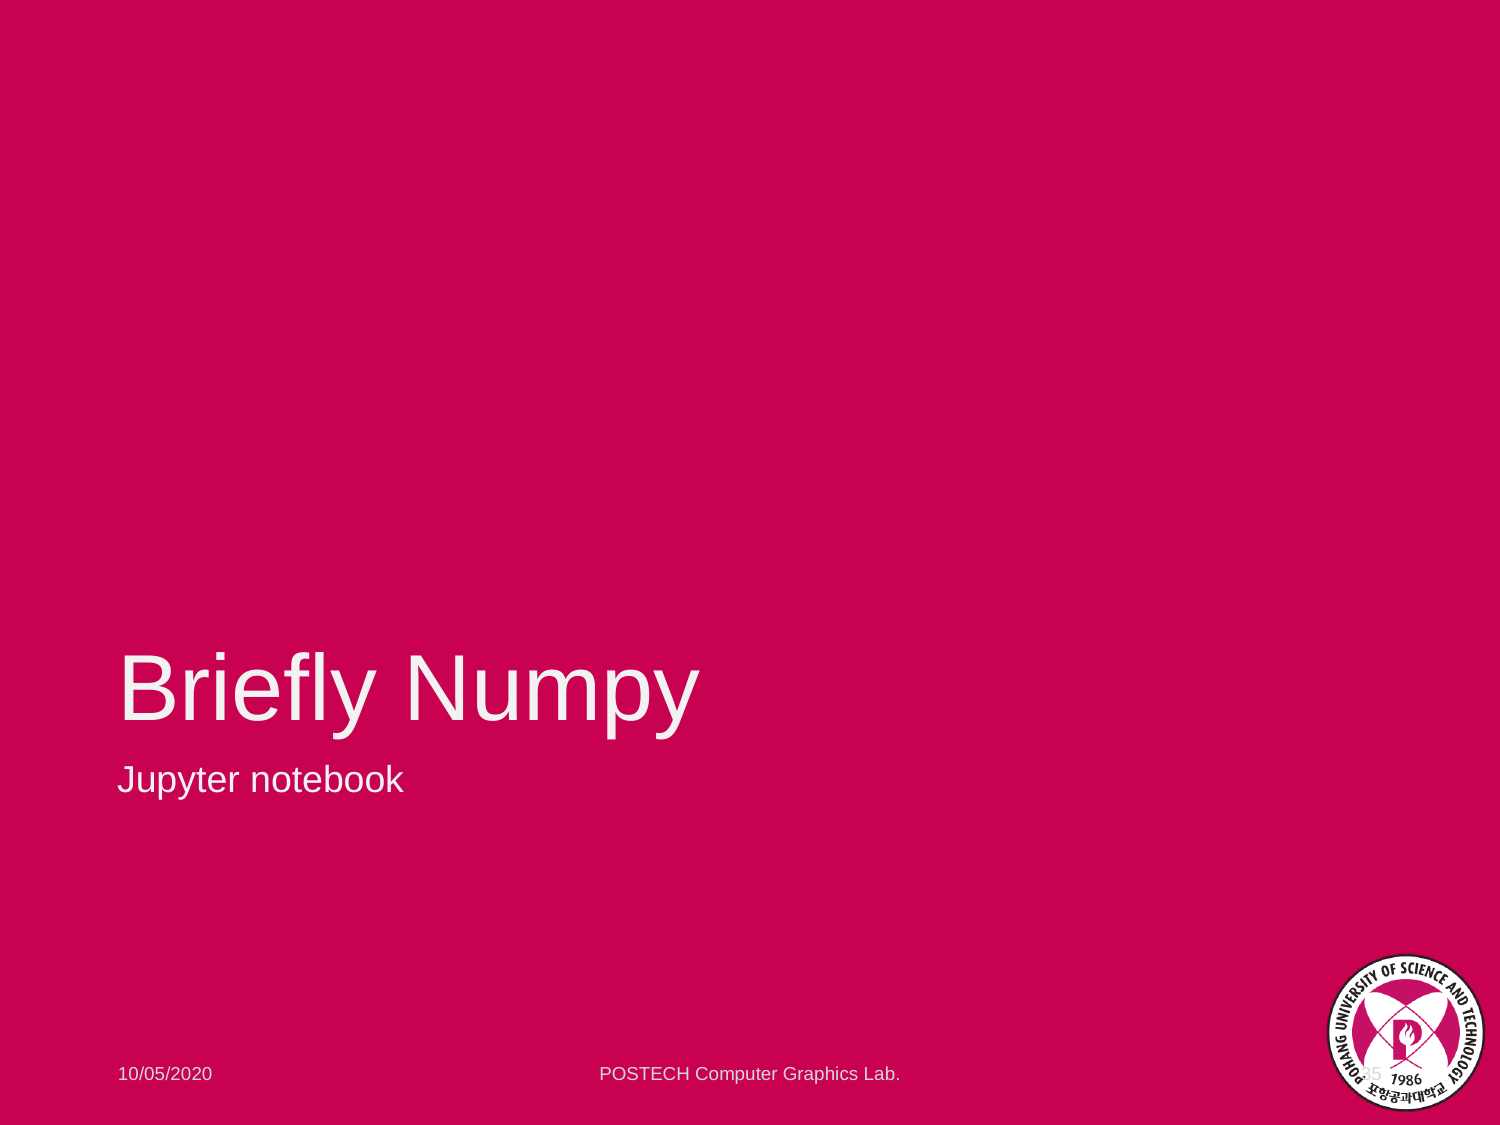

Briefly Numpy
Jupyter notebook
10/05/2020
POSTECH Computer Graphics Lab.
35